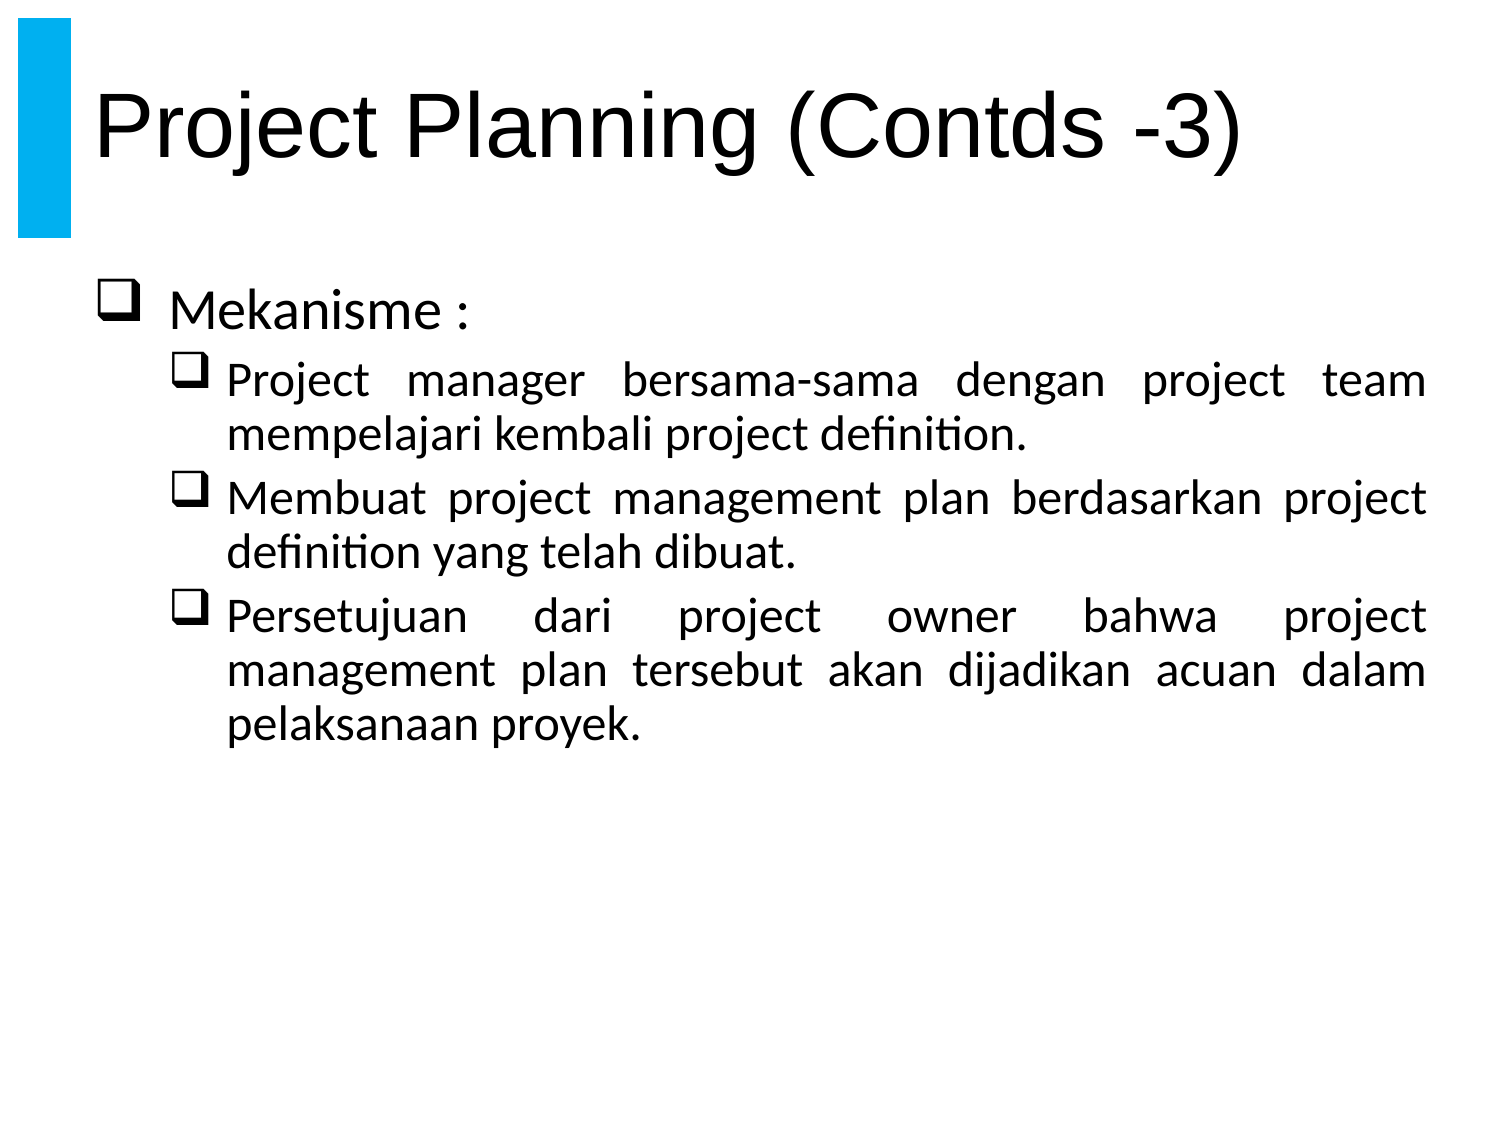

# Project Planning (Contds -3)
Mekanisme :
Project manager bersama-sama dengan project team mempelajari kembali project definition.
Membuat project management plan berdasarkan project definition yang telah dibuat.
Persetujuan dari project owner bahwa project management plan tersebut akan dijadikan acuan dalam pelaksanaan proyek.